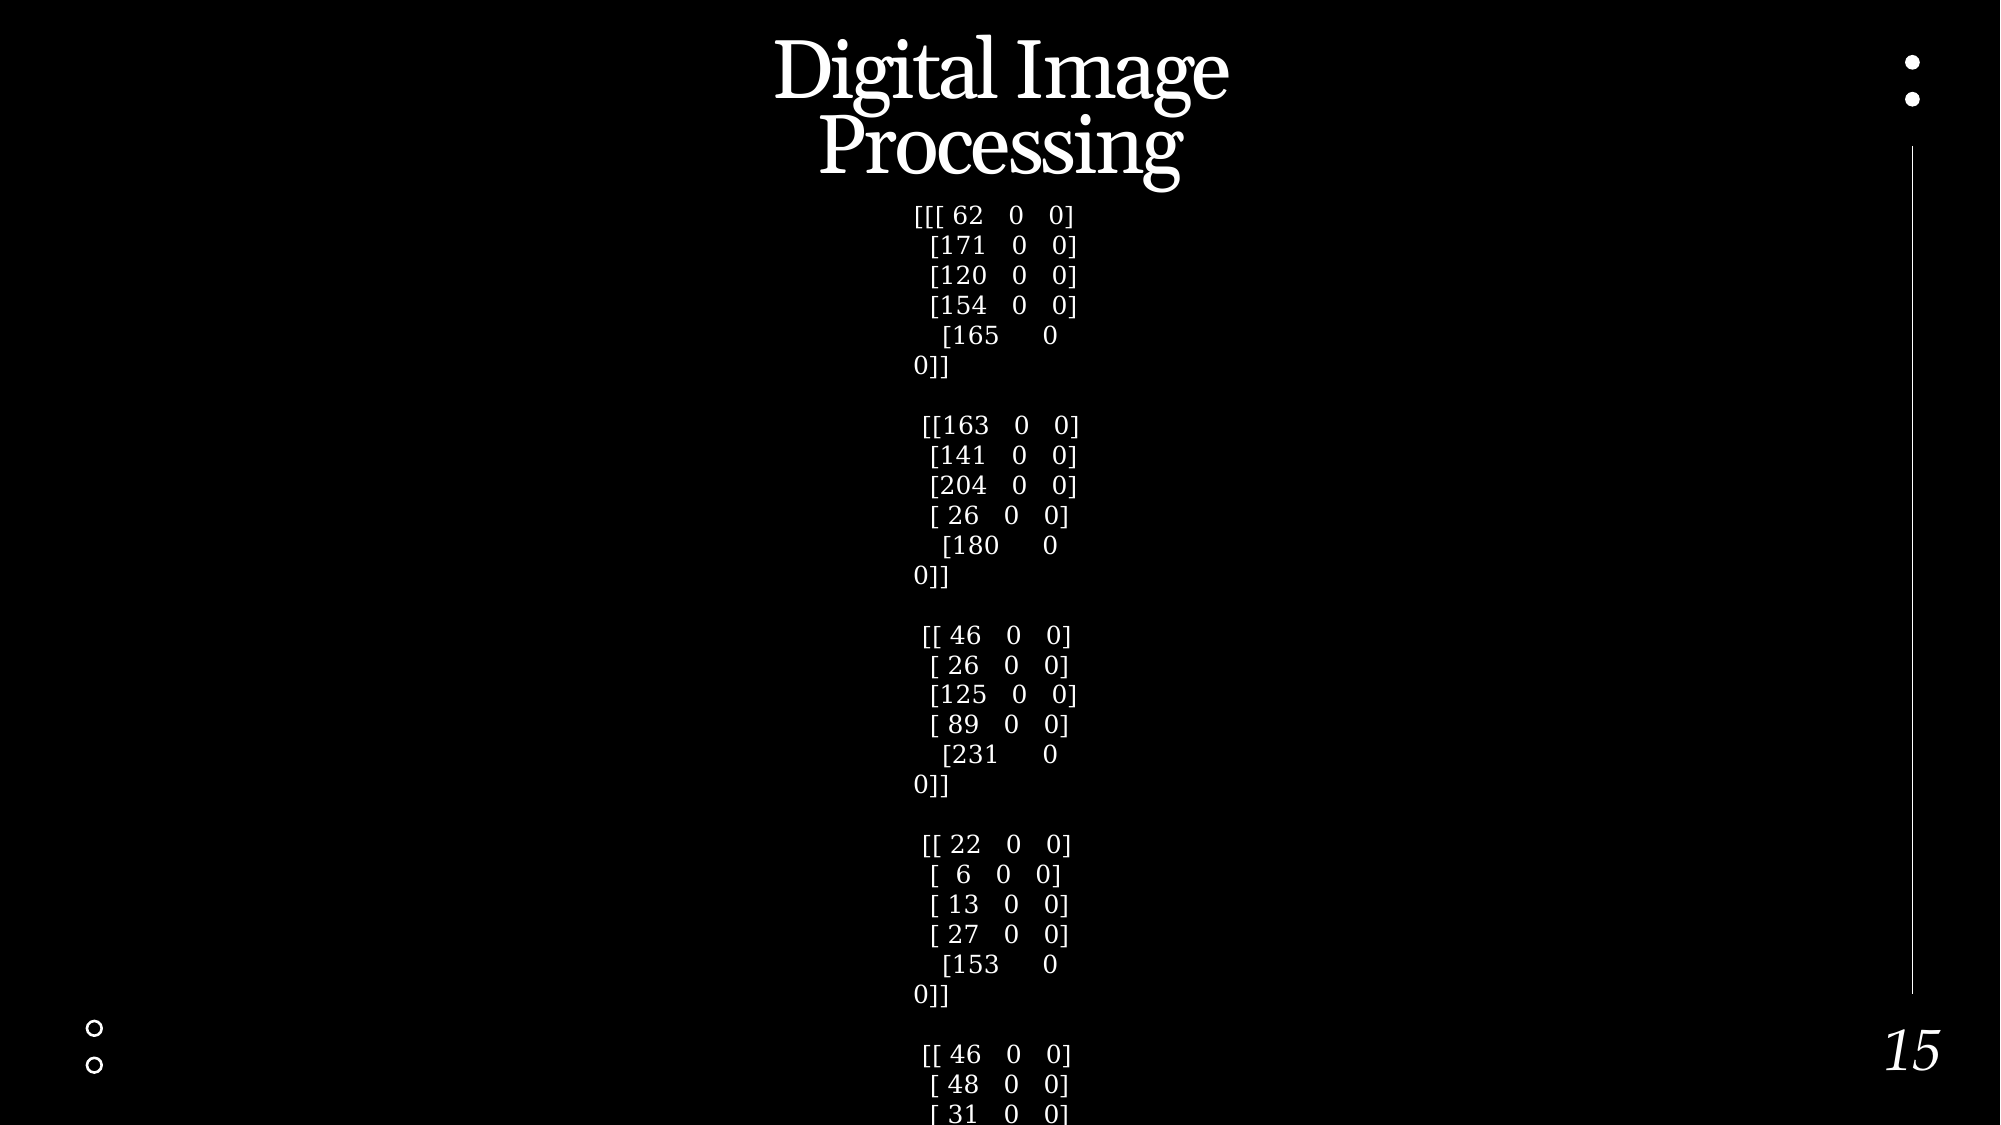

# Digital Image Processing
[[[ 62   0   0]
  [171   0   0]
  [120   0   0]
  [154   0   0]
  [165   0   0]]

 [[163   0   0]
  [141   0   0]
  [204   0   0]
  [ 26   0   0]
  [180   0   0]]

 [[ 46   0   0]
  [ 26   0   0]
  [125   0   0]
  [ 89   0   0]
  [231   0   0]]

 [[ 22   0   0]
  [  6   0   0]
  [ 13   0   0]
  [ 27   0   0]
  [153   0   0]]

 [[ 46   0   0]
  [ 48   0   0]
  [ 31   0   0]
  [ 53   0   0]
  [102   0   0]]]
15